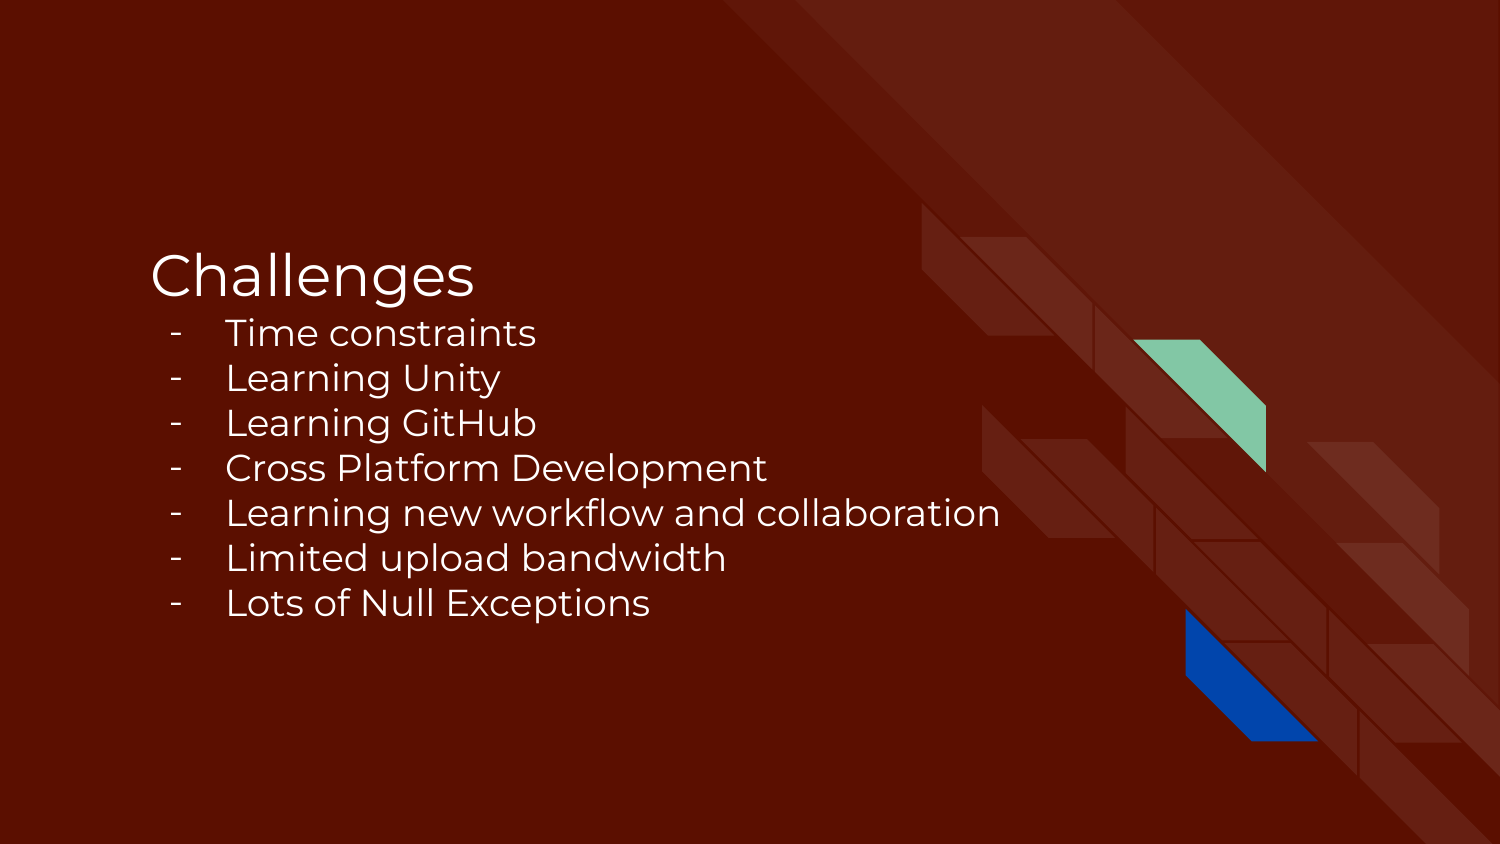

# Challenges
Time constraints
Learning Unity
Learning GitHub
Cross Platform Development
Learning new workflow and collaboration
Limited upload bandwidth
Lots of Null Exceptions